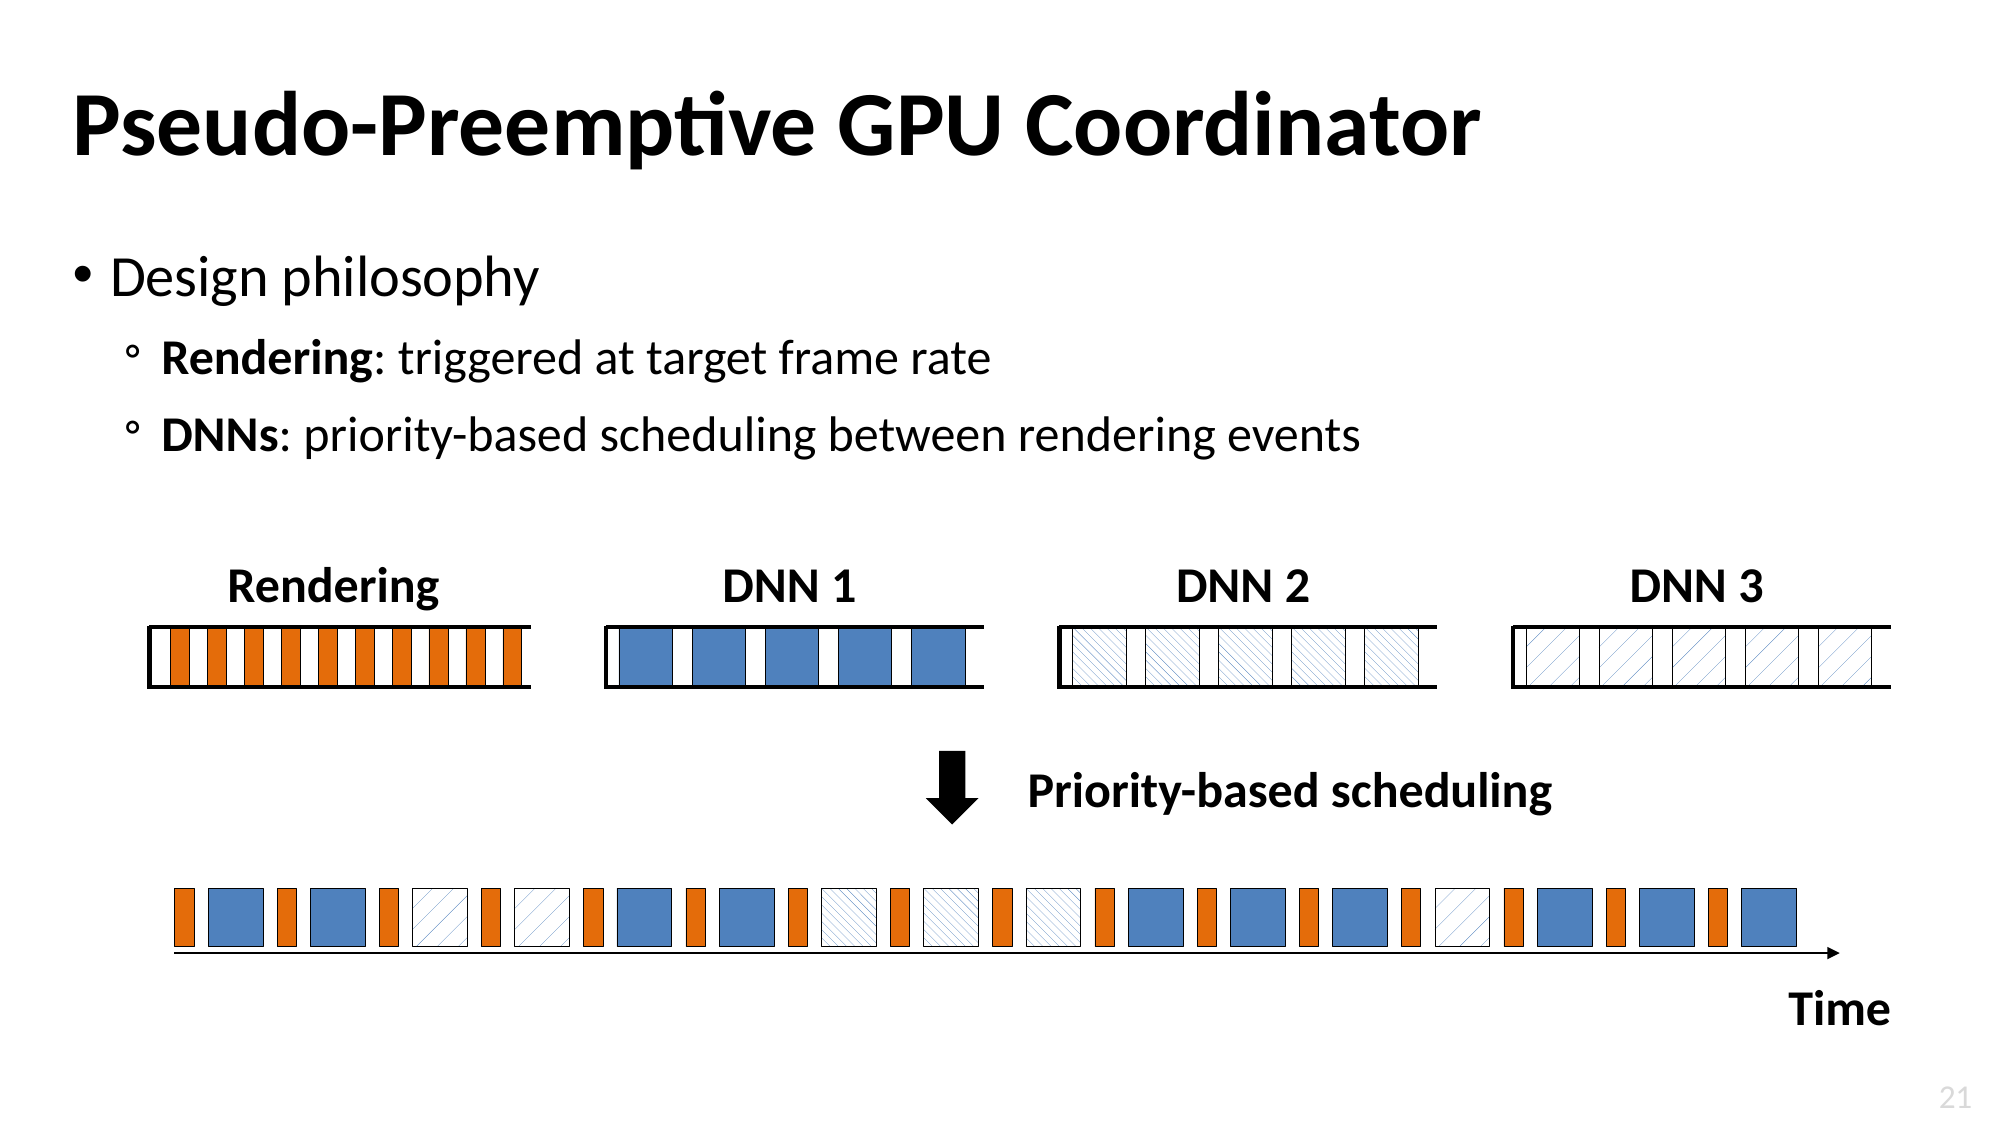

# Pseudo-Preemptive GPU Coordinator
Design philosophy
Rendering: triggered at target frame rate
DNNs: priority-based scheduling between rendering events
Rendering

DNN 1

DNN 2

DNN 3

Priority-based scheduling

Time
21